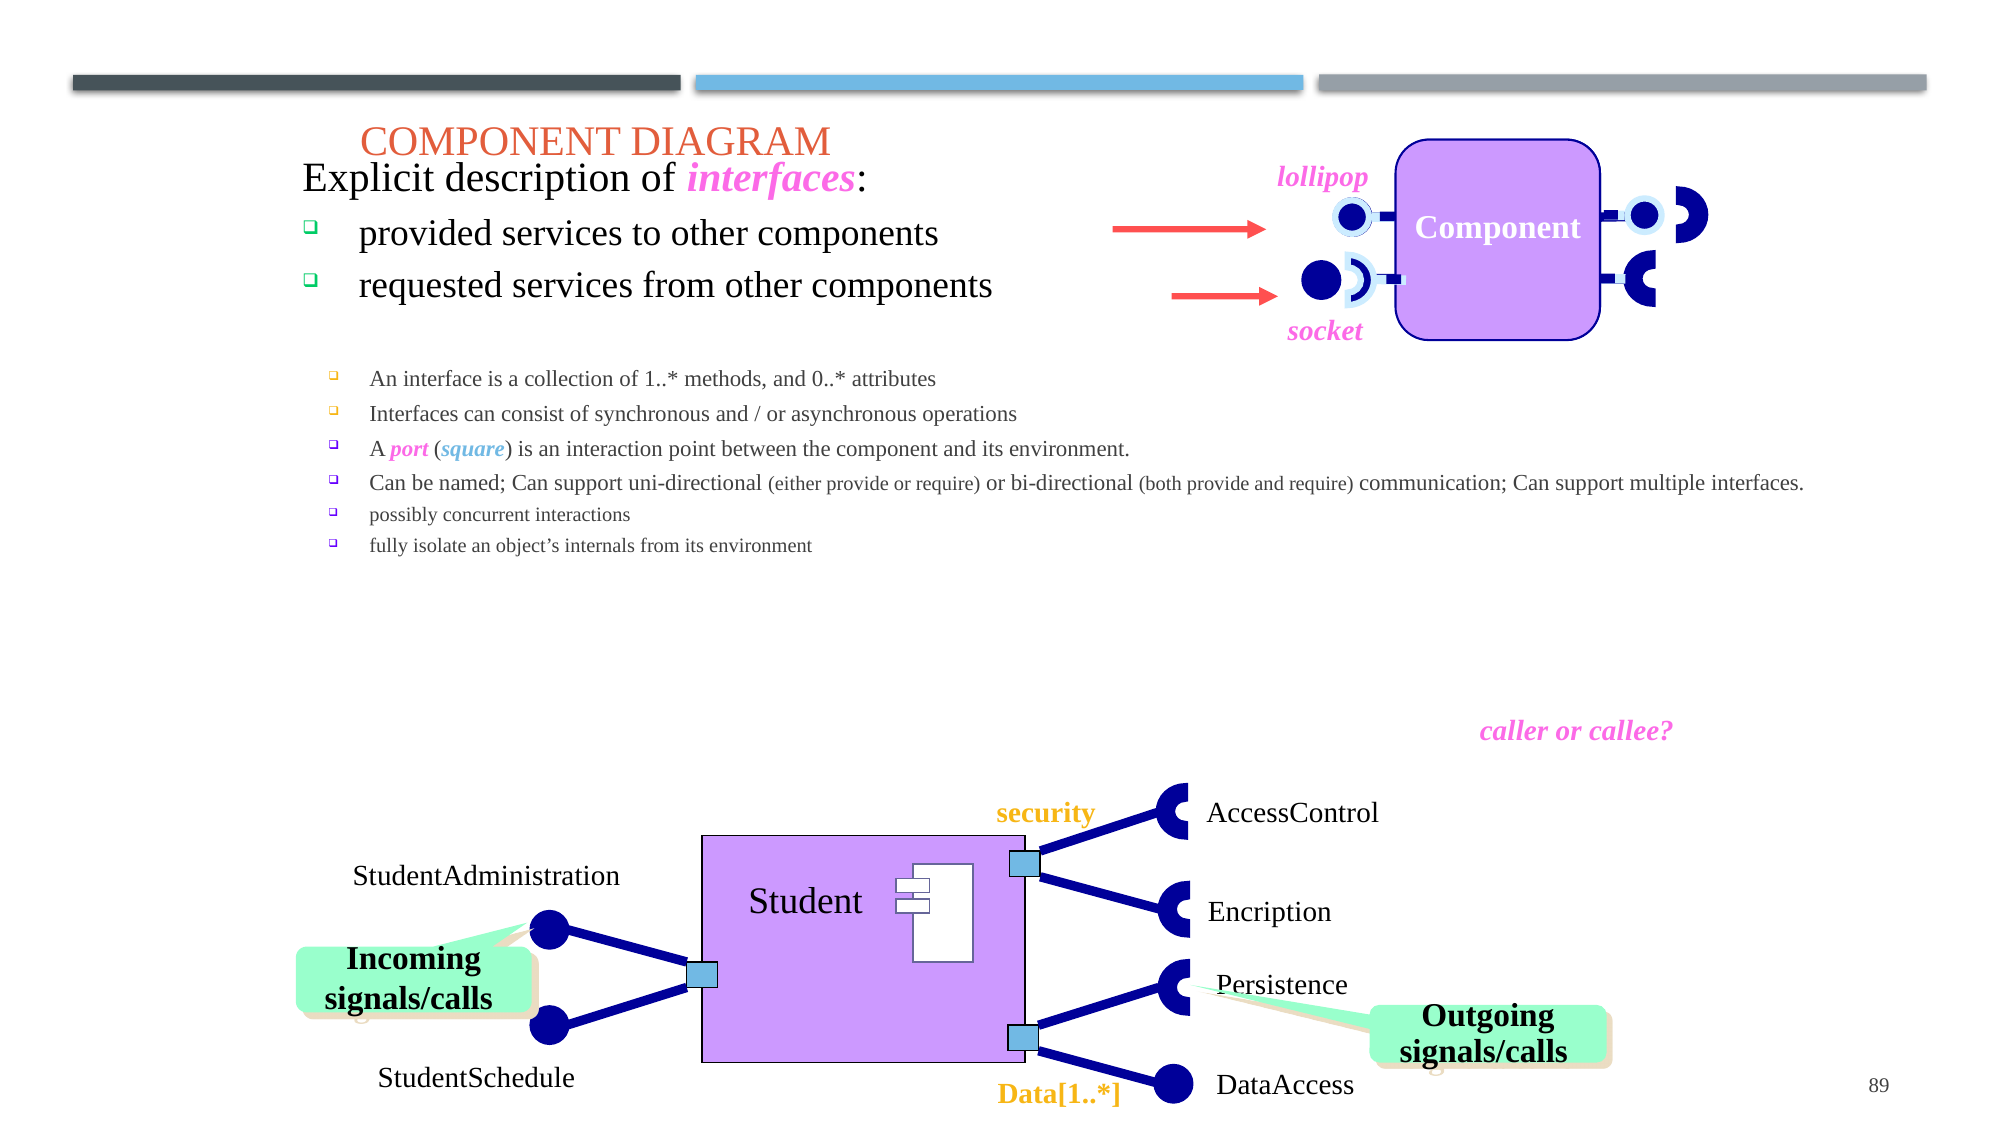

# Component Diagram

Component

Component
Explicit description of interfaces:
provided services to other components
requested services from other components

lollipop

socket
An interface is a collection of 1..* methods, and 0..* attributes
Interfaces can consist of synchronous and / or asynchronous operations
A port (square) is an interaction point between the component and its environment.
Can be named; Can support uni-directional (either provide or require) or bi-directional (both provide and require) communication; Can support multiple interfaces.
possibly concurrent interactions
fully isolate an object’s internals from its environment

caller or callee?

security
AccessControl

StudentAdministration

Student

Encription

Incoming signals/calls
Persistence

Outgoing signals/calls

StudentSchedule

89
DataAccess
Data[1..*]